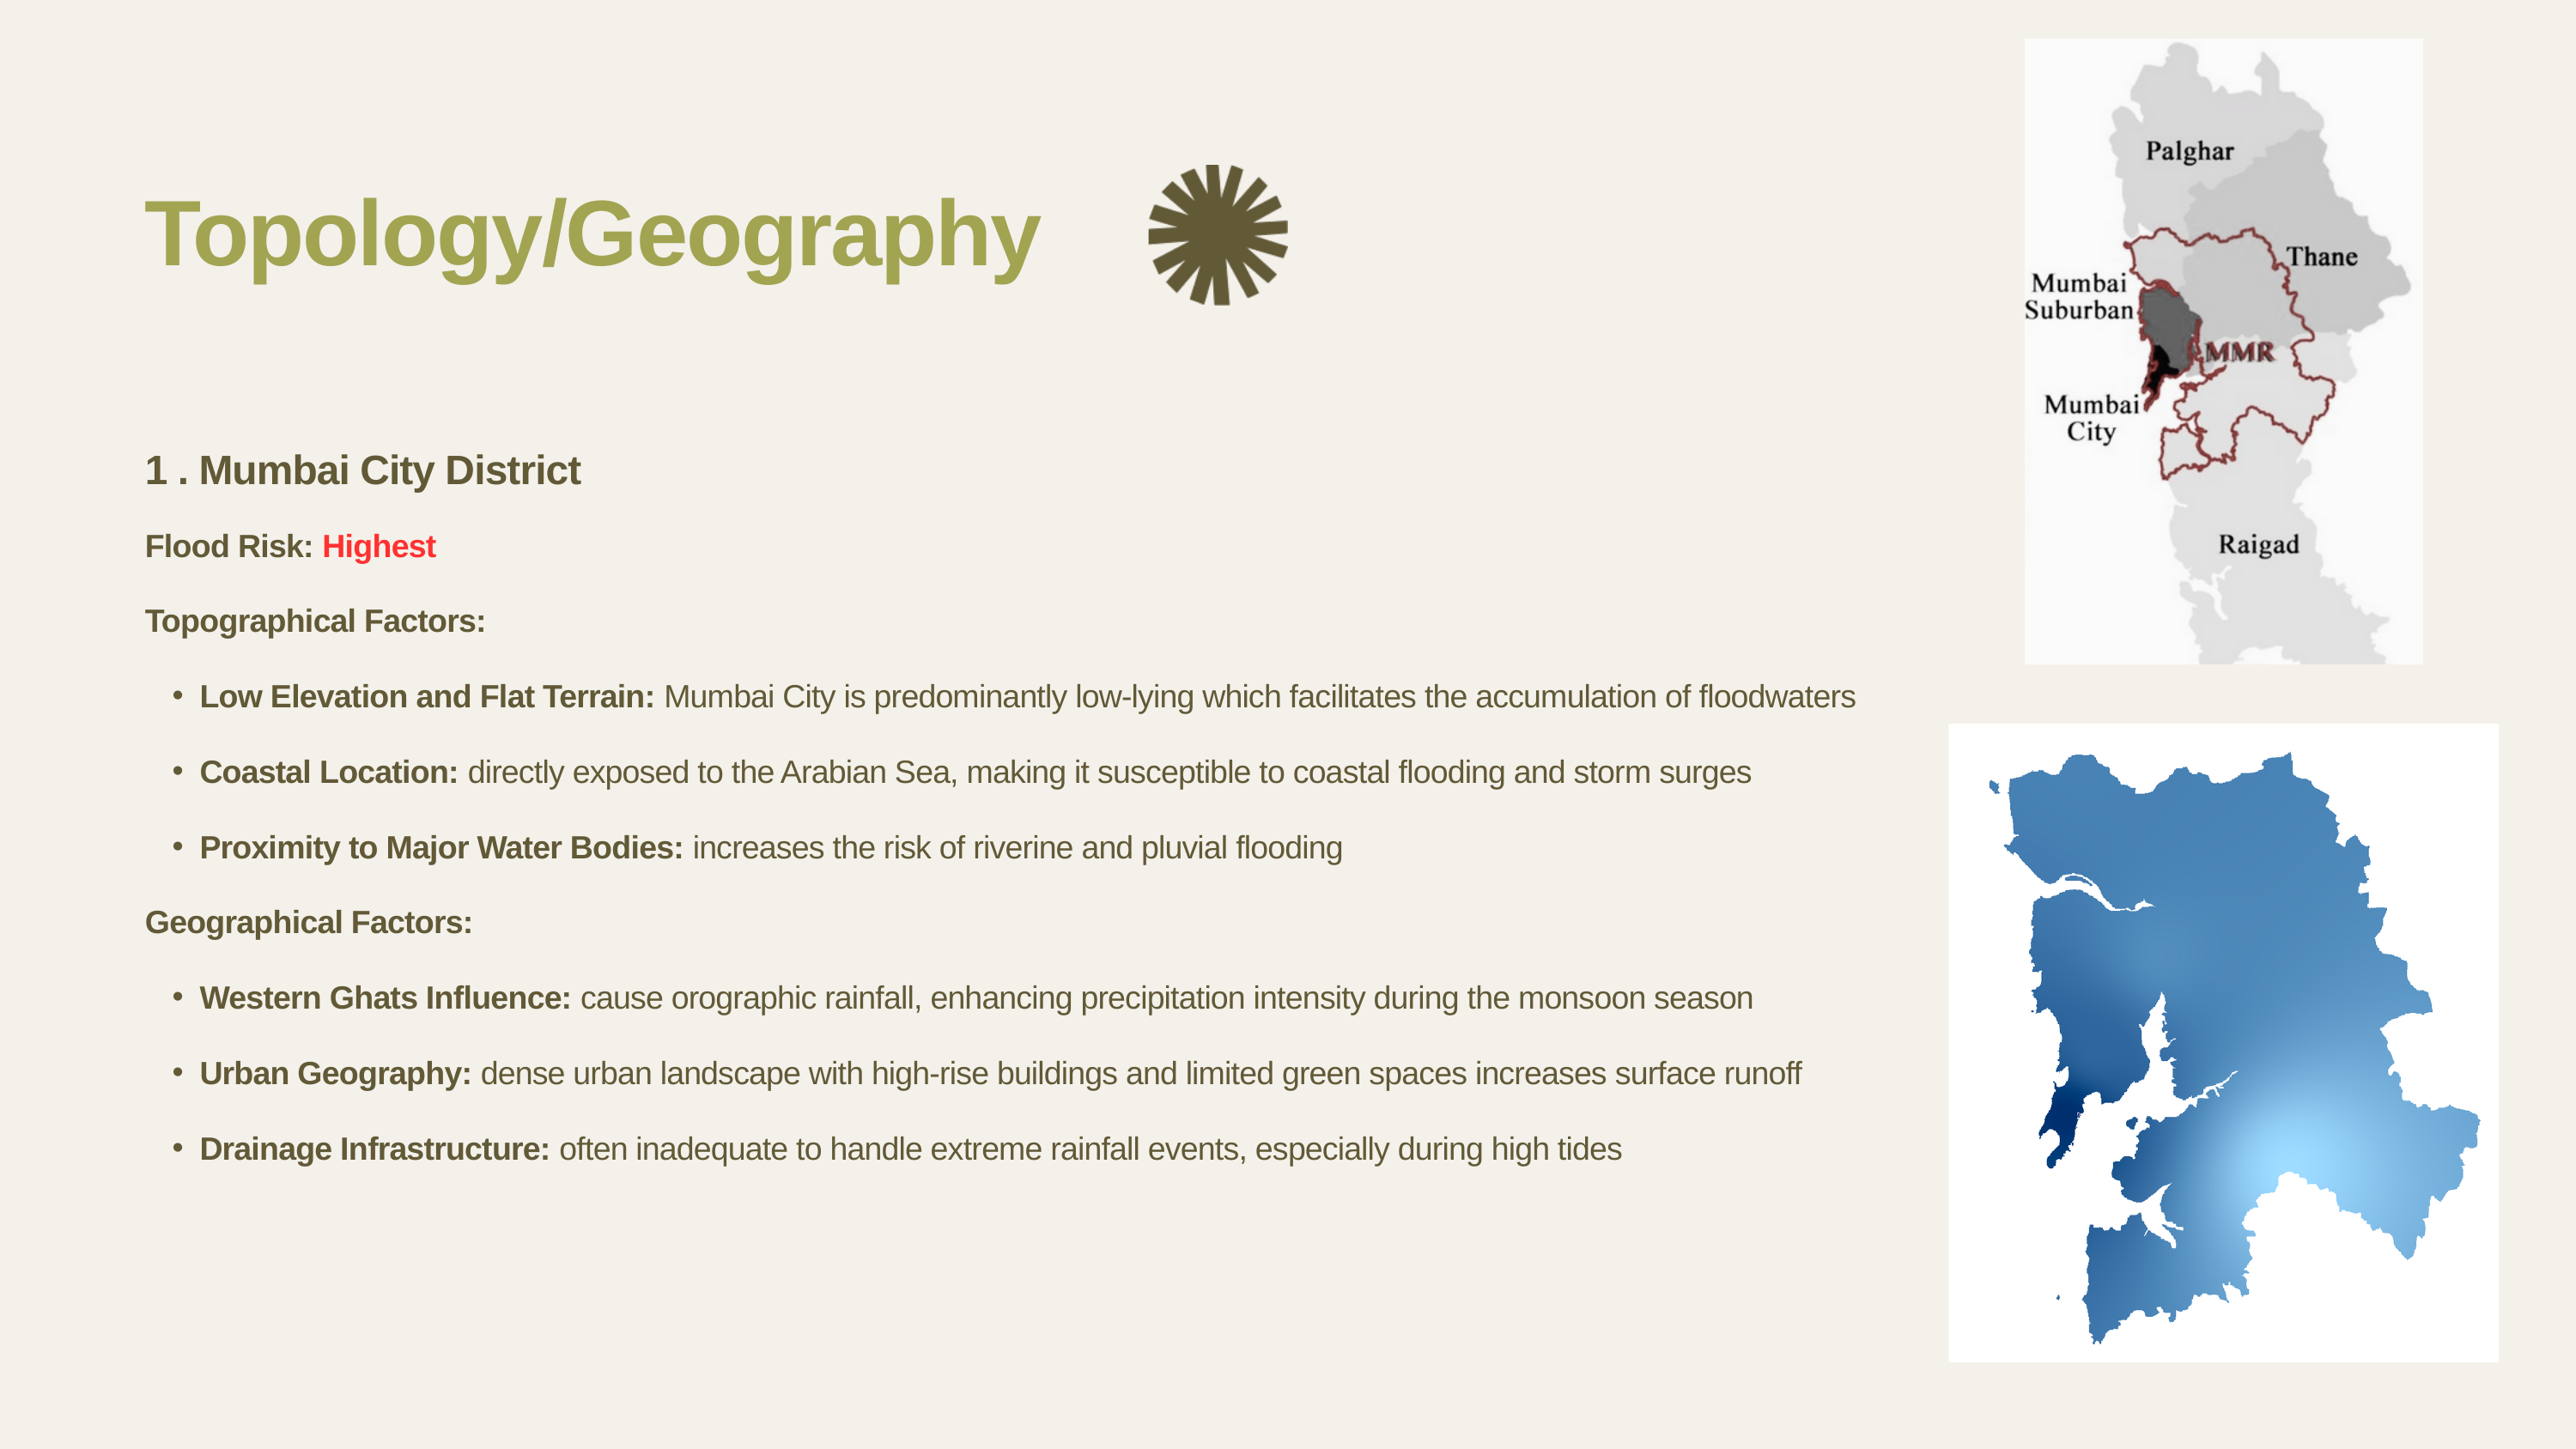

Topology/Geography
1 . Mumbai City District
Flood Risk: Highest
Topographical Factors:
Low Elevation and Flat Terrain: Mumbai City is predominantly low-lying which facilitates the accumulation of floodwaters
Coastal Location: directly exposed to the Arabian Sea, making it susceptible to coastal flooding and storm surges
Proximity to Major Water Bodies: increases the risk of riverine and pluvial flooding
Geographical Factors:
Western Ghats Influence: cause orographic rainfall, enhancing precipitation intensity during the monsoon season
Urban Geography: dense urban landscape with high-rise buildings and limited green spaces increases surface runoff
Drainage Infrastructure: often inadequate to handle extreme rainfall events, especially during high tides